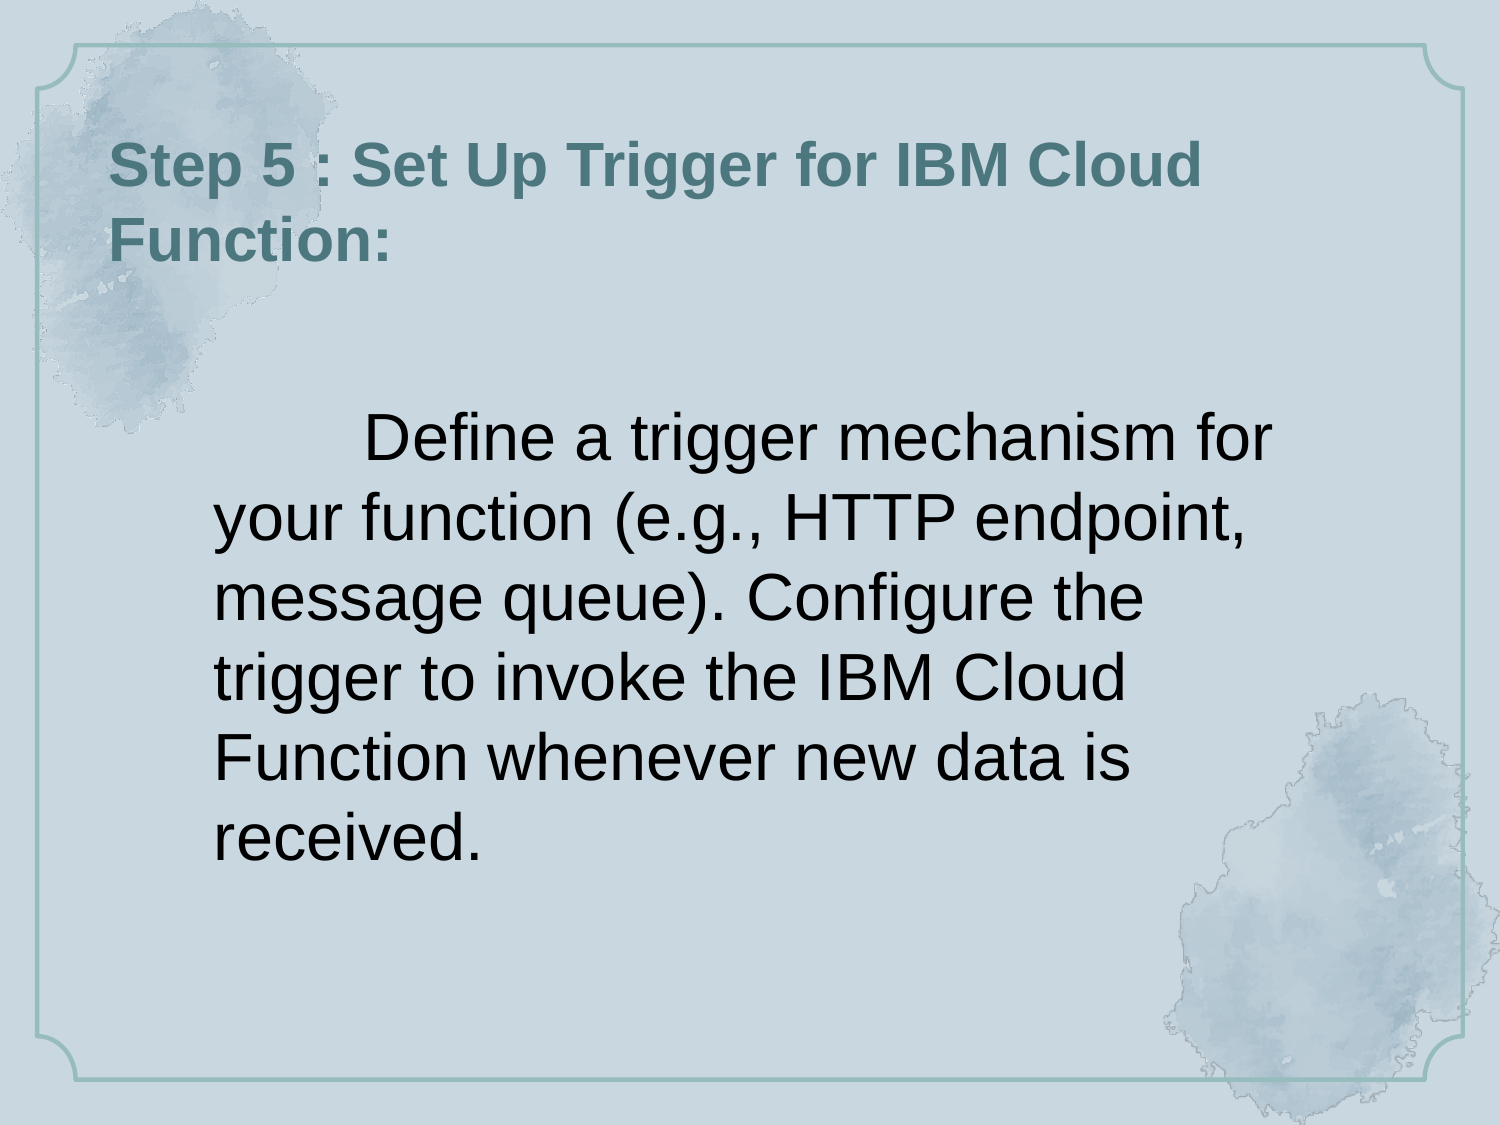

# Step 5 : Set Up Trigger for IBM Cloud Function:
	Define a trigger mechanism for your function (e.g., HTTP endpoint, message queue). Configure the trigger to invoke the IBM Cloud Function whenever new data is received.